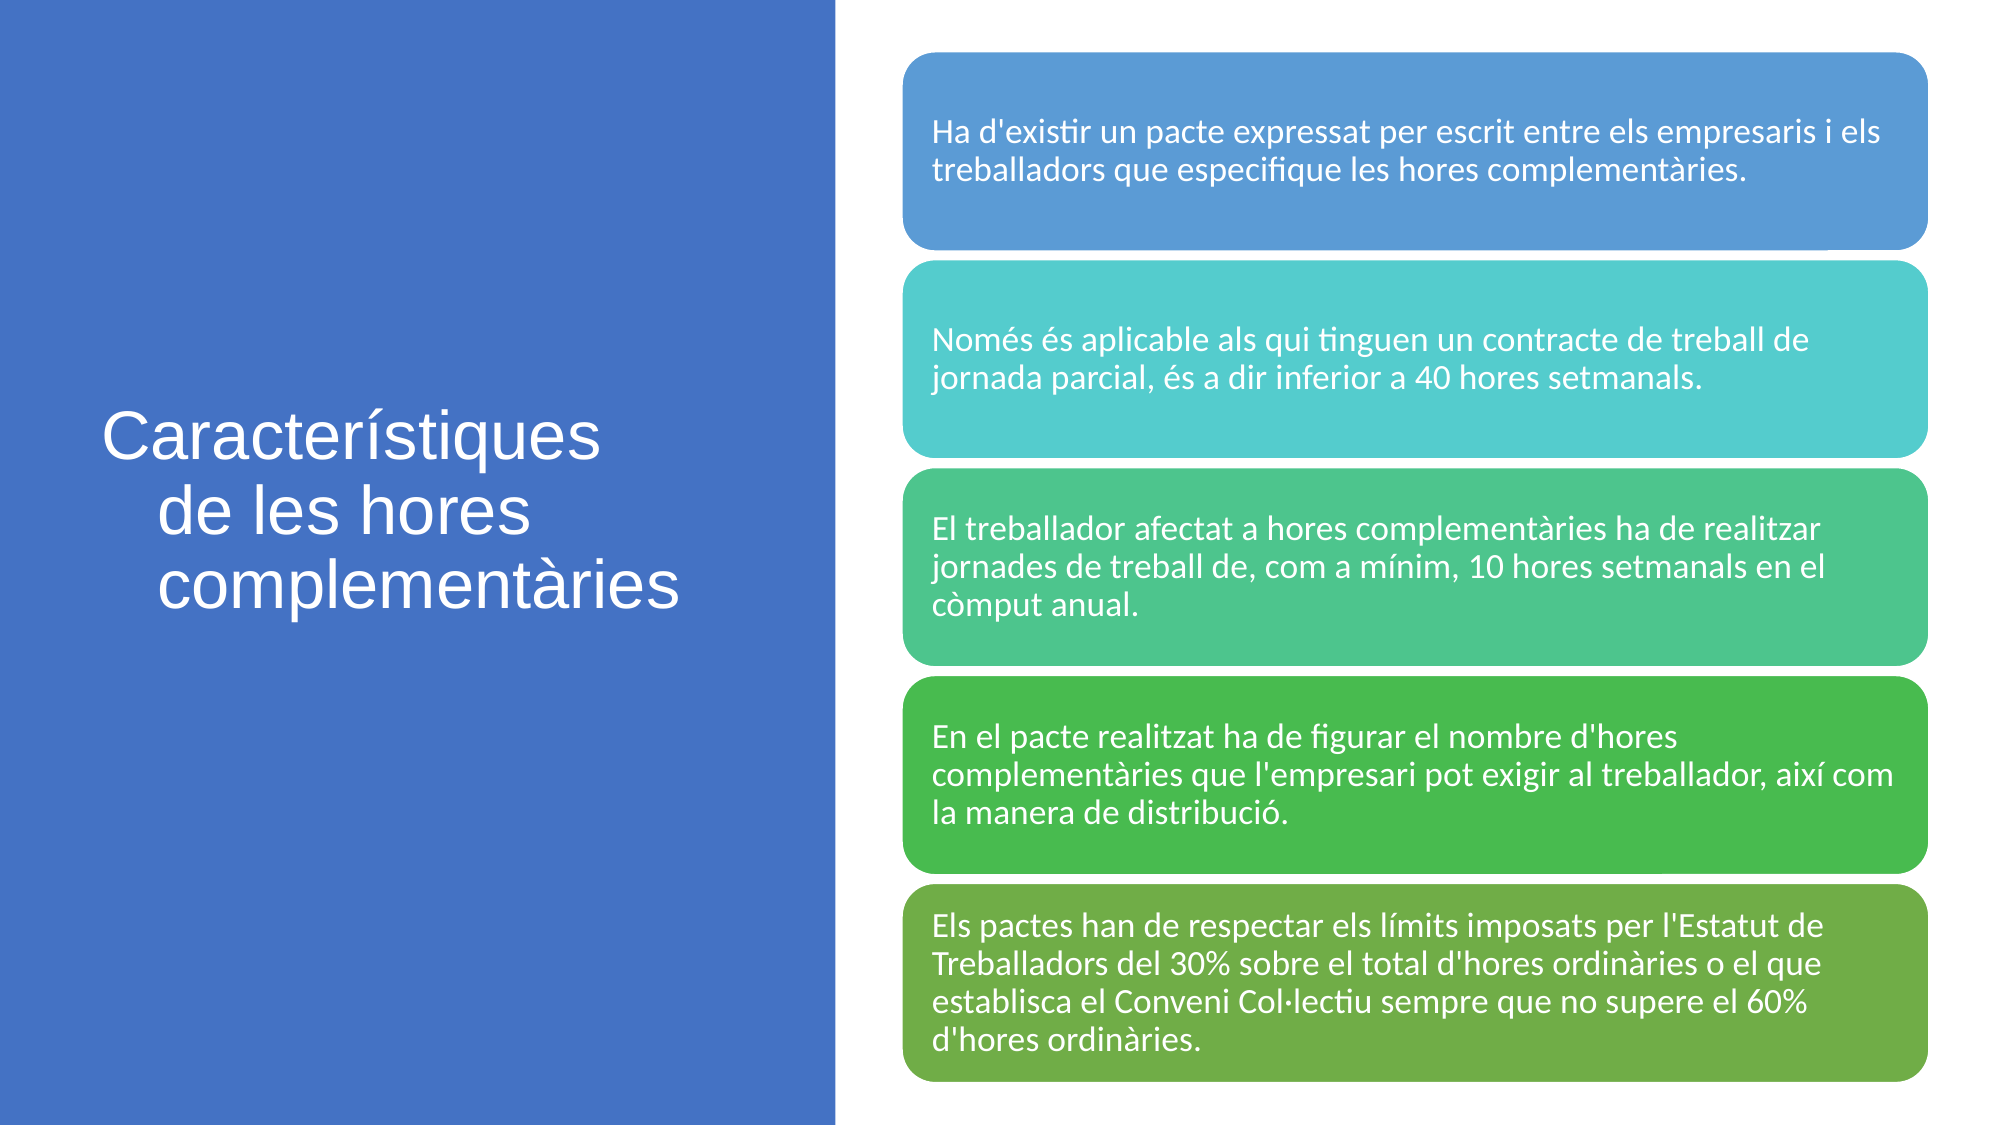

Ha d'existir un pacte expressat per escrit entre els empresaris i els treballadors que especifique les hores complementàries.
Només és aplicable als qui tinguen un contracte de treball de jornada parcial, és a dir inferior a 40 hores setmanals.
El treballador afectat a hores complementàries ha de realitzar jornades de treball de, com a mínim, 10 hores setmanals en el còmput anual.
En el pacte realitzat ha de figurar el nombre d'hores complementàries que l'empresari pot exigir al treballador, així com la manera de distribució.
Els pactes han de respectar els límits imposats per l'Estatut de Treballadors del 30% sobre el total d'hores ordinàries o el que establisca el Conveni Col·lectiu sempre que no supere el 60% d'hores ordinàries.
# Característiques de les hores complementàries